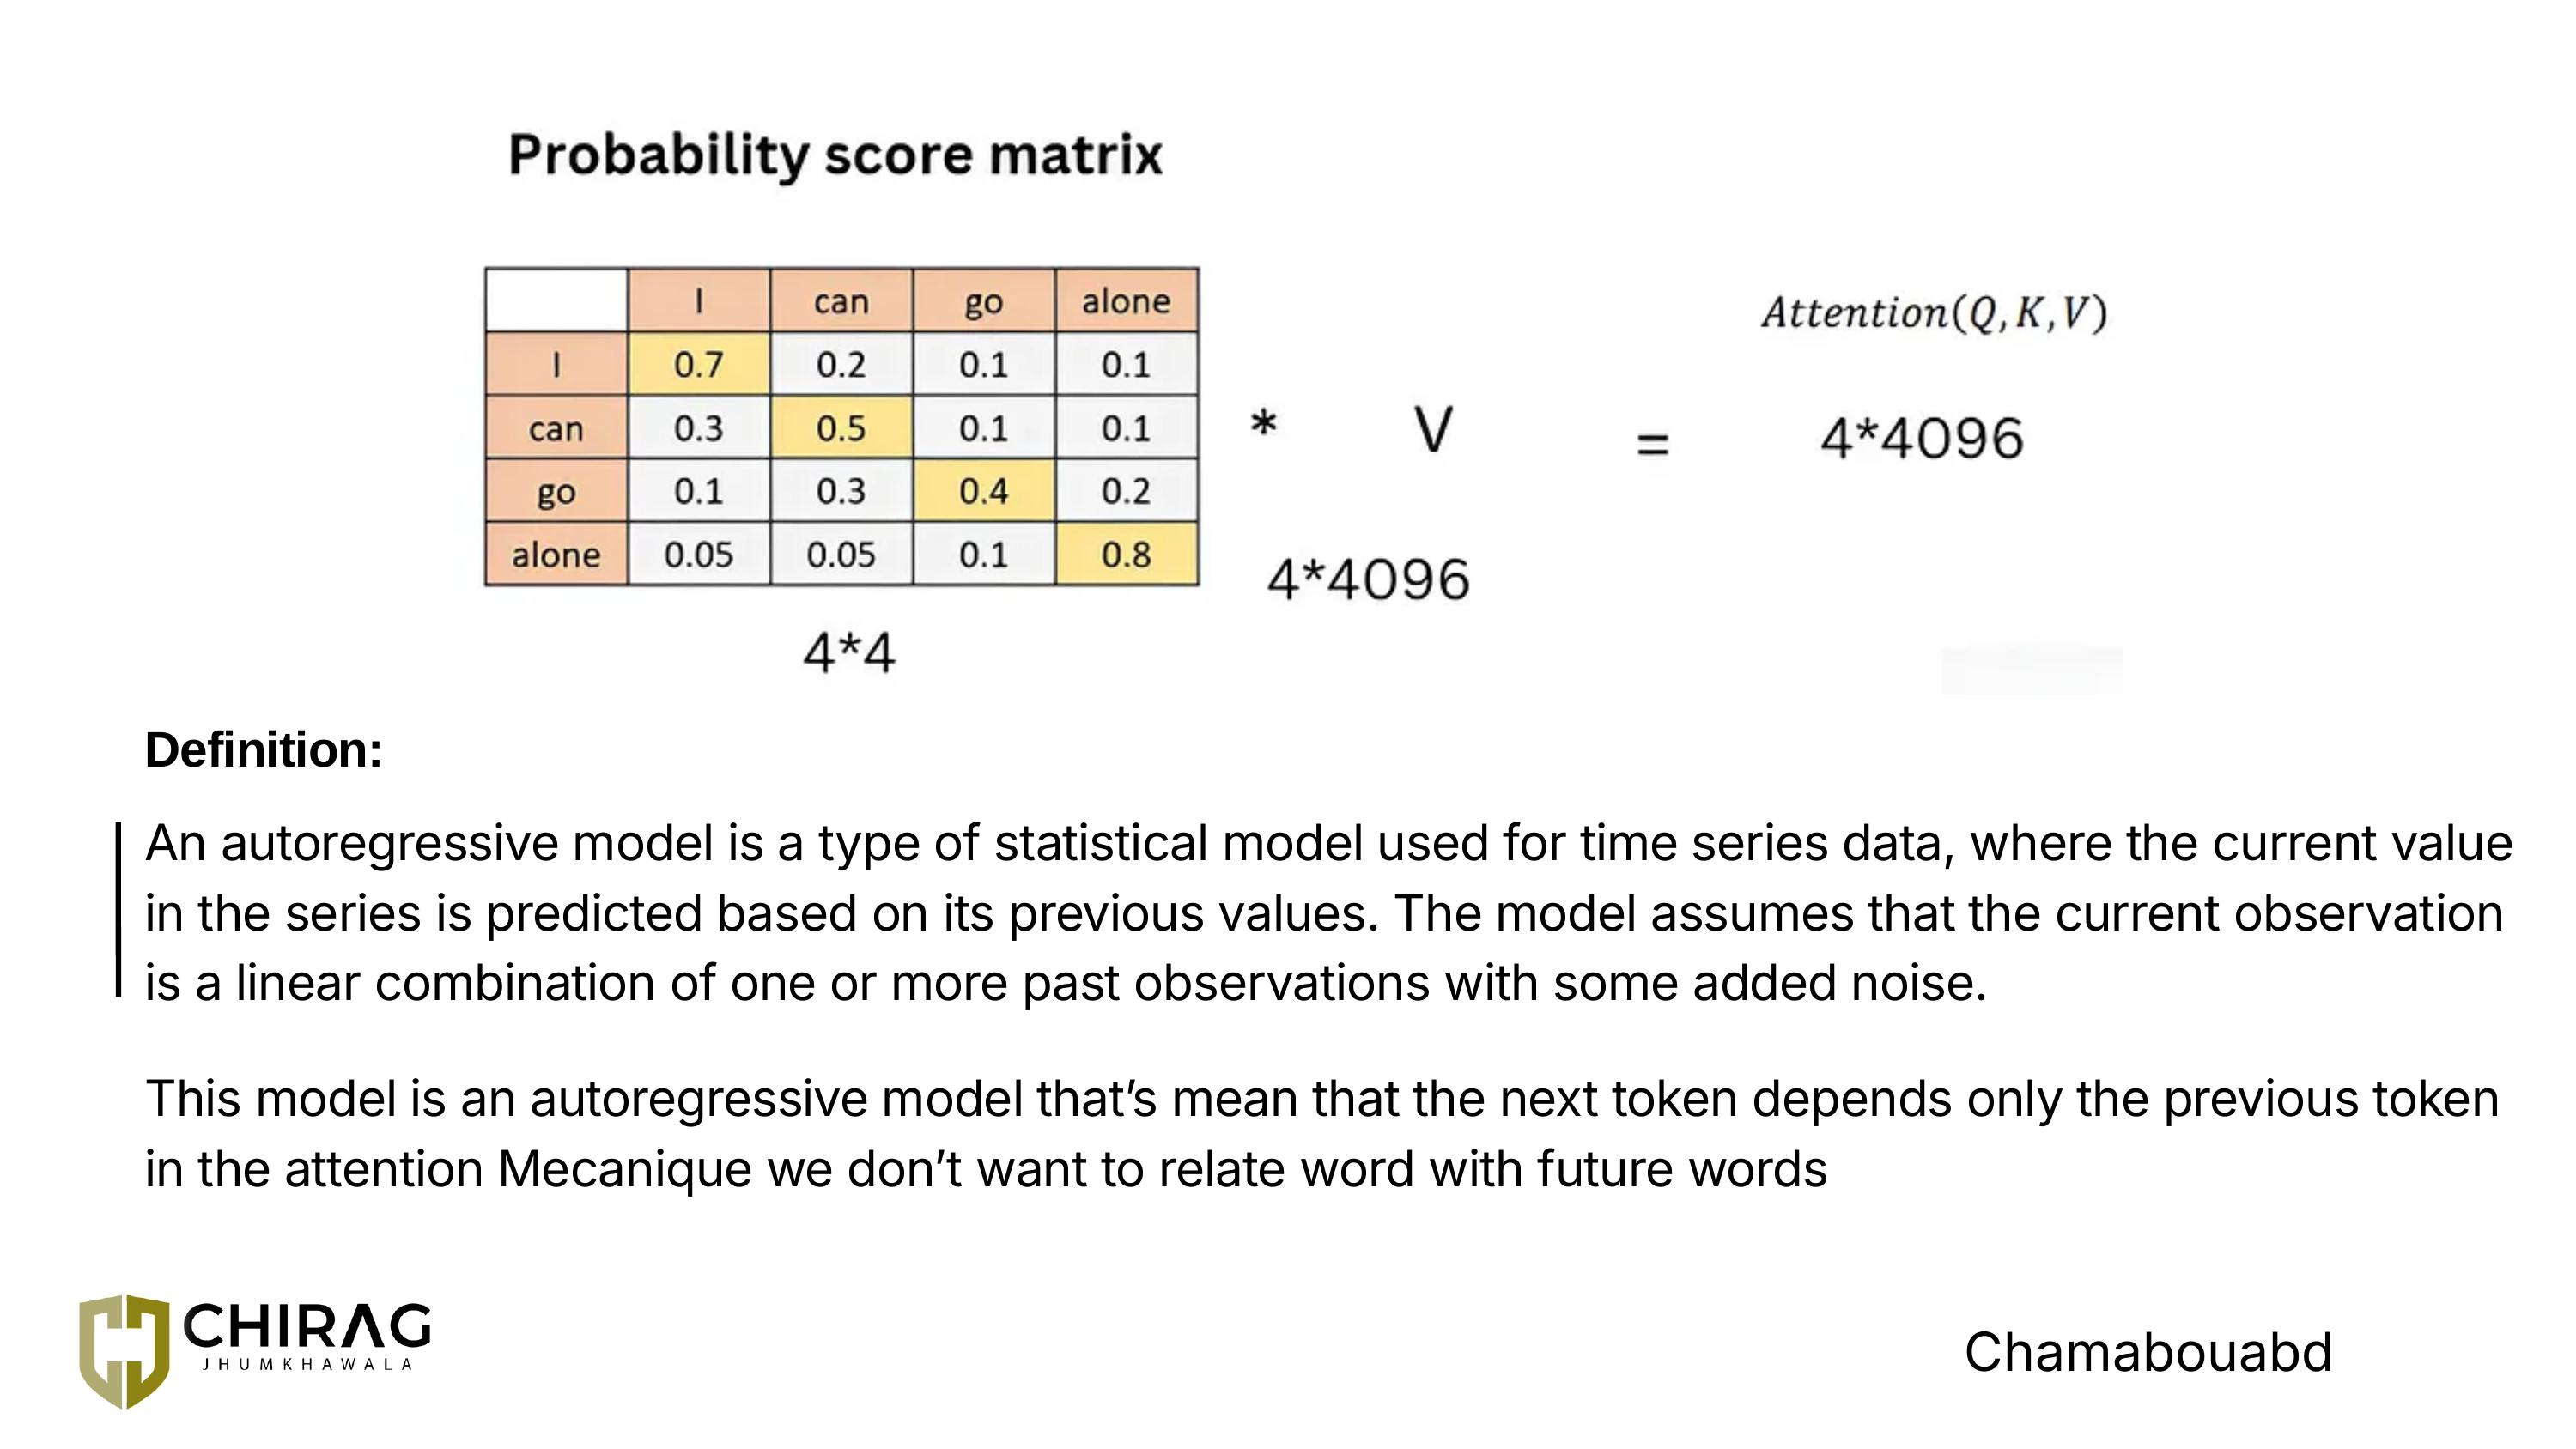

Definition:
An autoregressive model is a type of statistical model used for time series data, where the current value in the series is predicted based on its previous values. The model assumes that the current observation is a linear combination of one or more past observations with some added noise.

This model is an autoregressive model that’s mean that the next token depends only the previous token
in the attention Mecanique we don’t want to relate word with future words

Chamabouabd